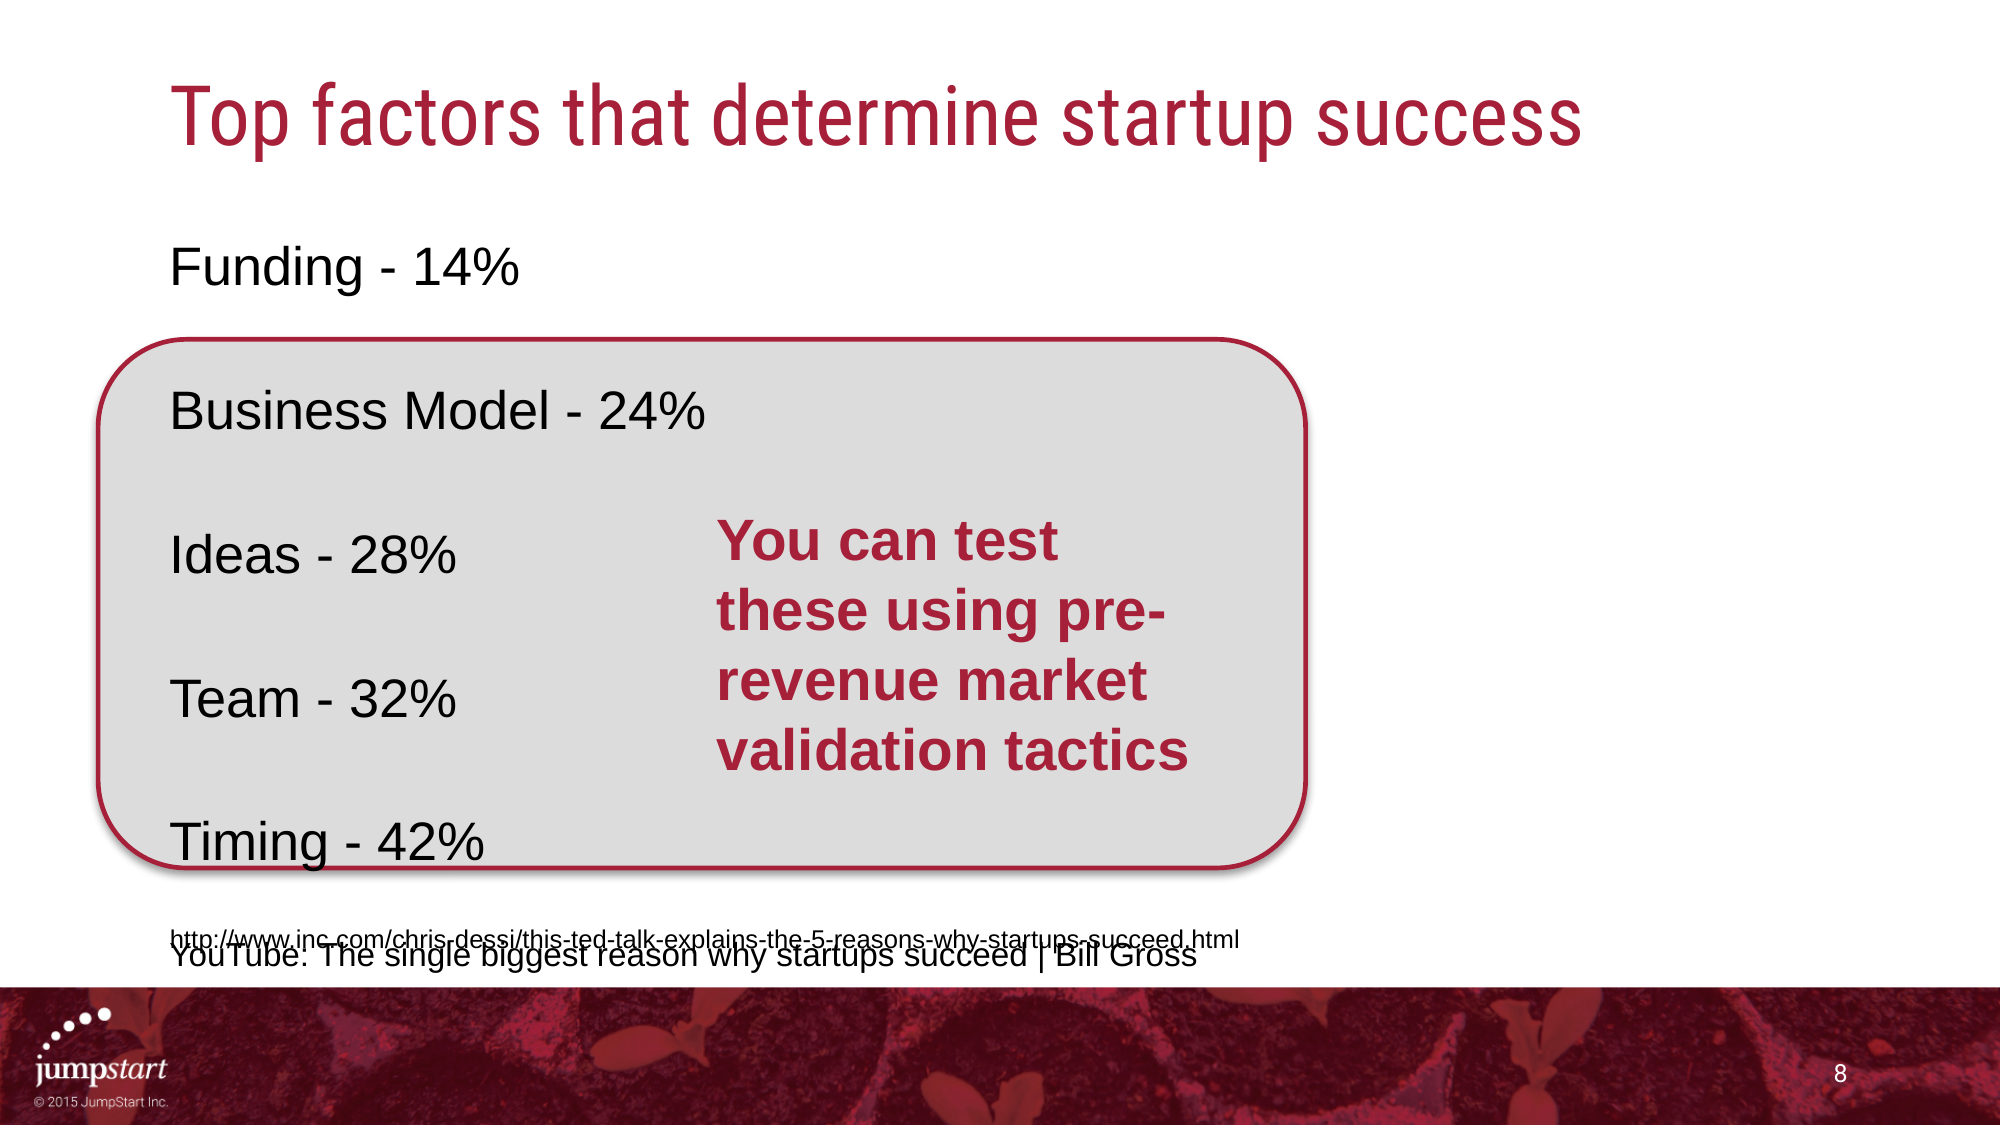

Top factors that determine startup success
Funding - 14%

Business Model - 24%

Ideas - 28%

Team - 32%

Timing - 42%
http://www.inc.com/chris-dessi/this-ted-talk-explains-the-5-reasons-why-startups-succeed.html

You can test these using pre-revenue market validation tactics
YouTube: The single biggest reason why startups succeed | Bill Gross
8